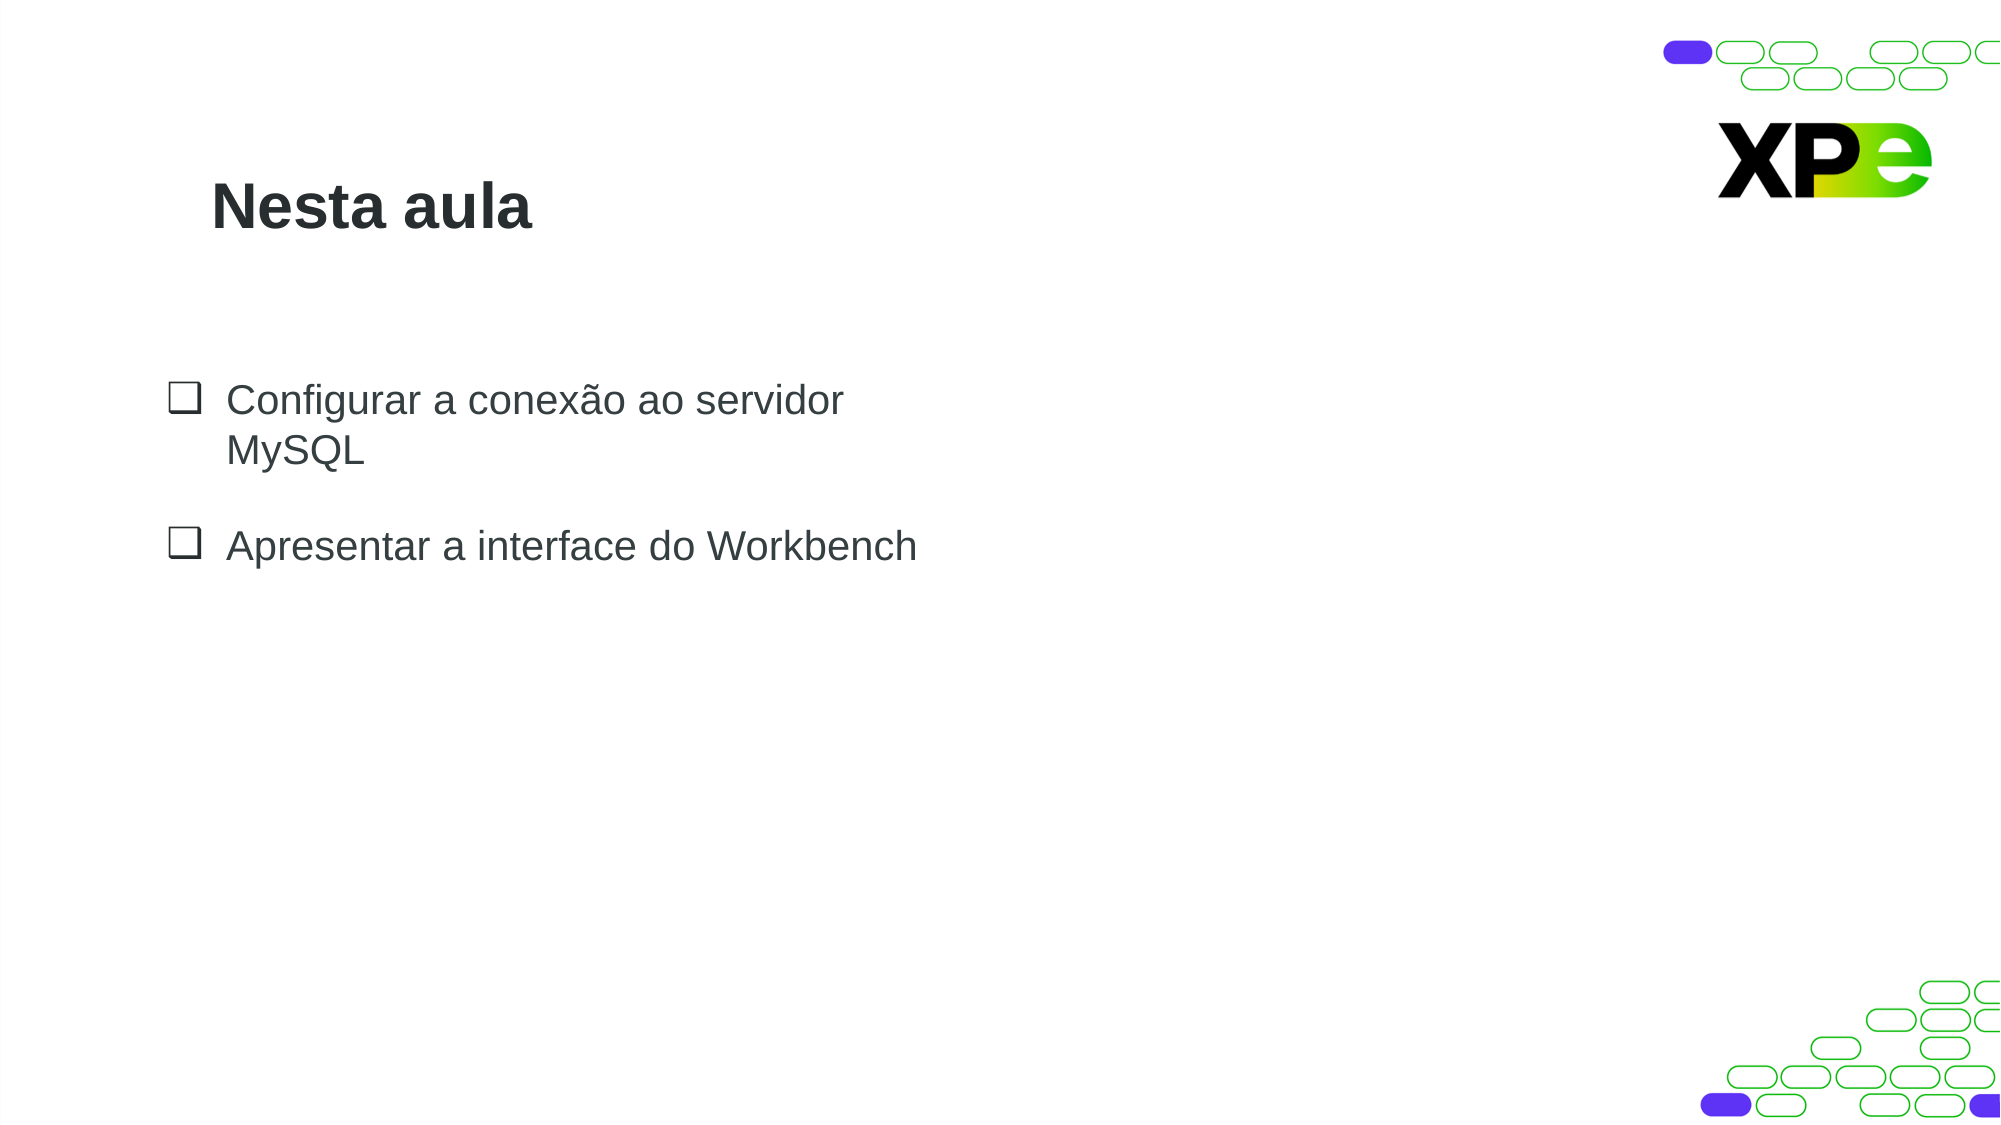

# Nesta aula
Configurar a conexão ao servidor MySQL
Apresentar a interface do Workbench